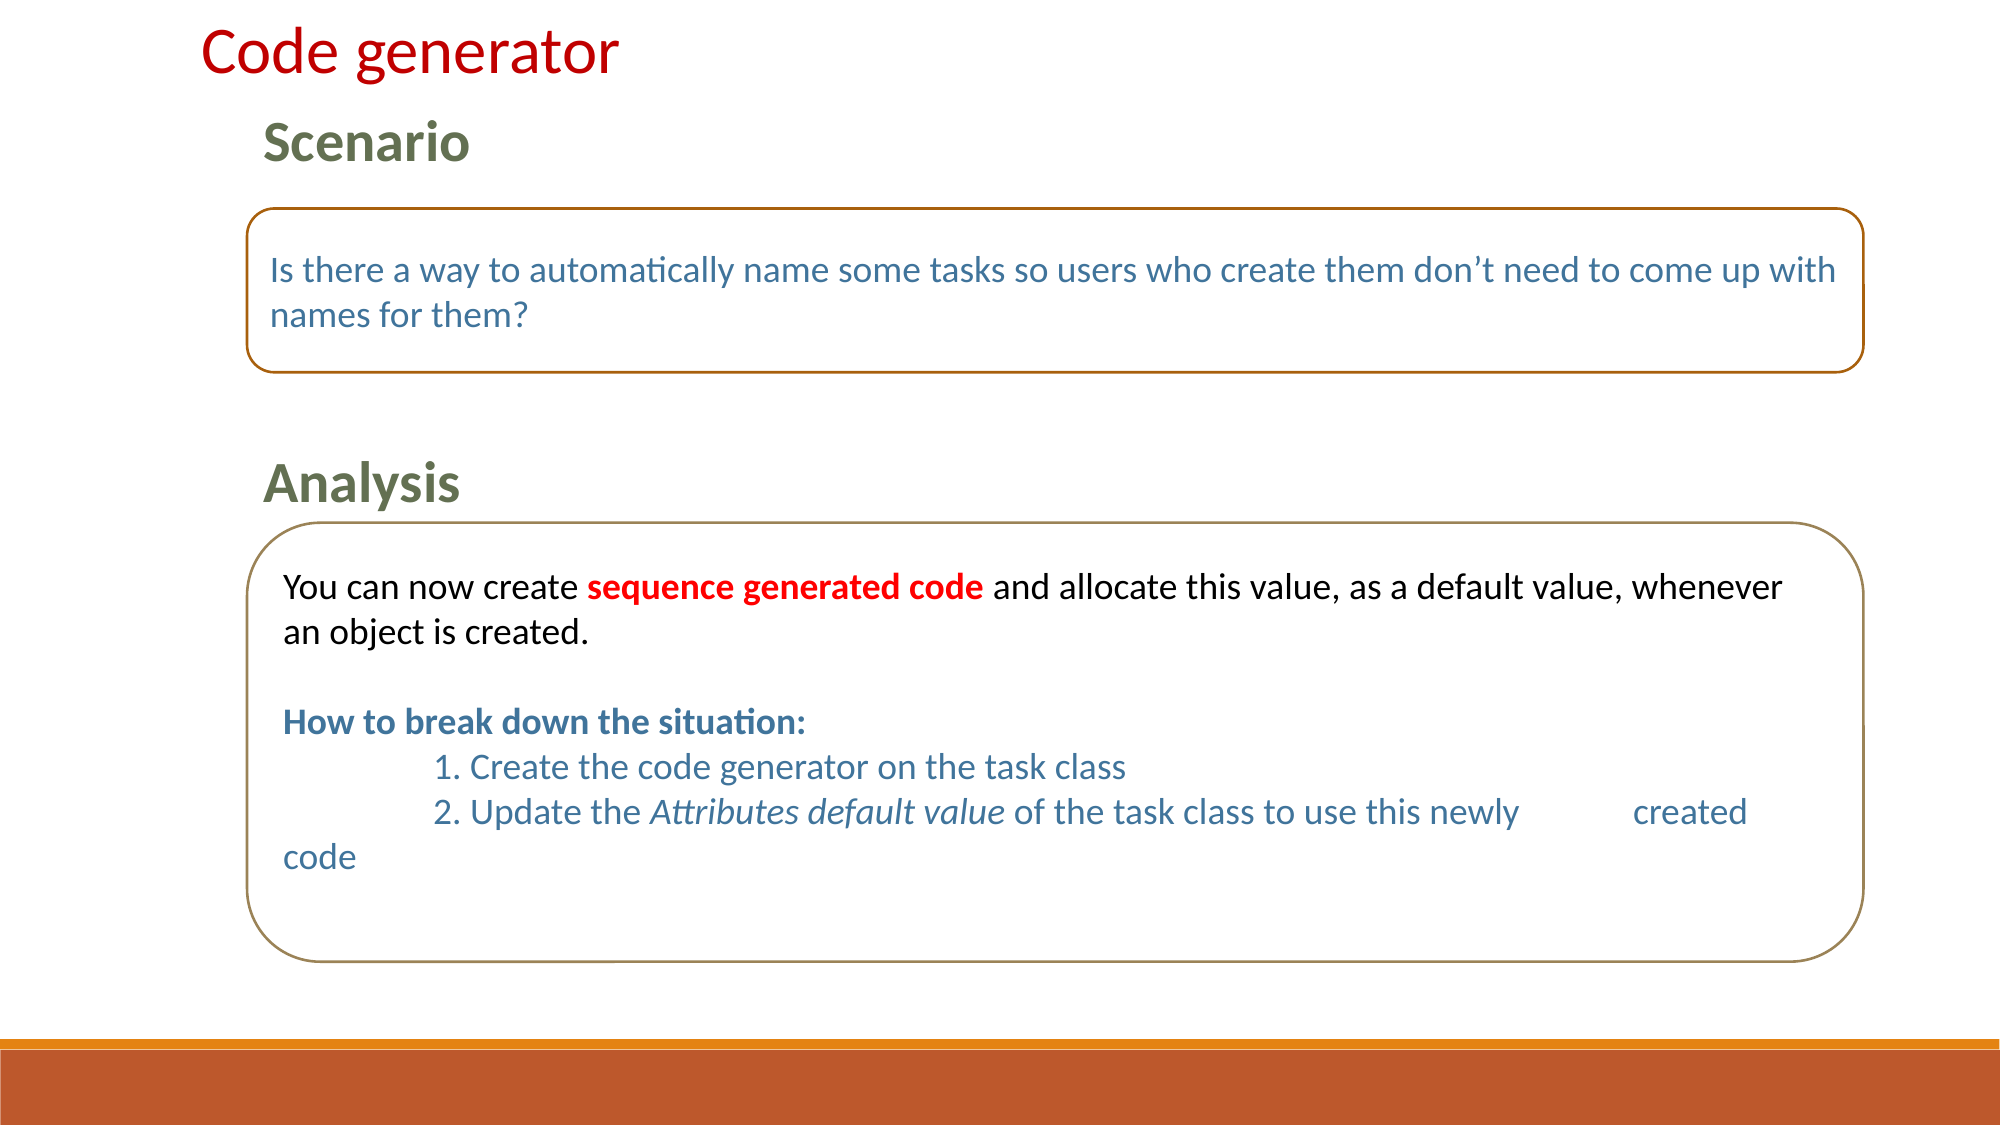

Code generator
Scenario
Is there a way to automatically name some tasks so users who create them don’t need to come up with names for them?
Analysis
You can now create sequence generated code and allocate this value, as a default value, whenever an object is created.

How to break down the situation:
 	1. Create the code generator on the task class
	2. Update the Attributes default value of the task class to use this newly 	created code